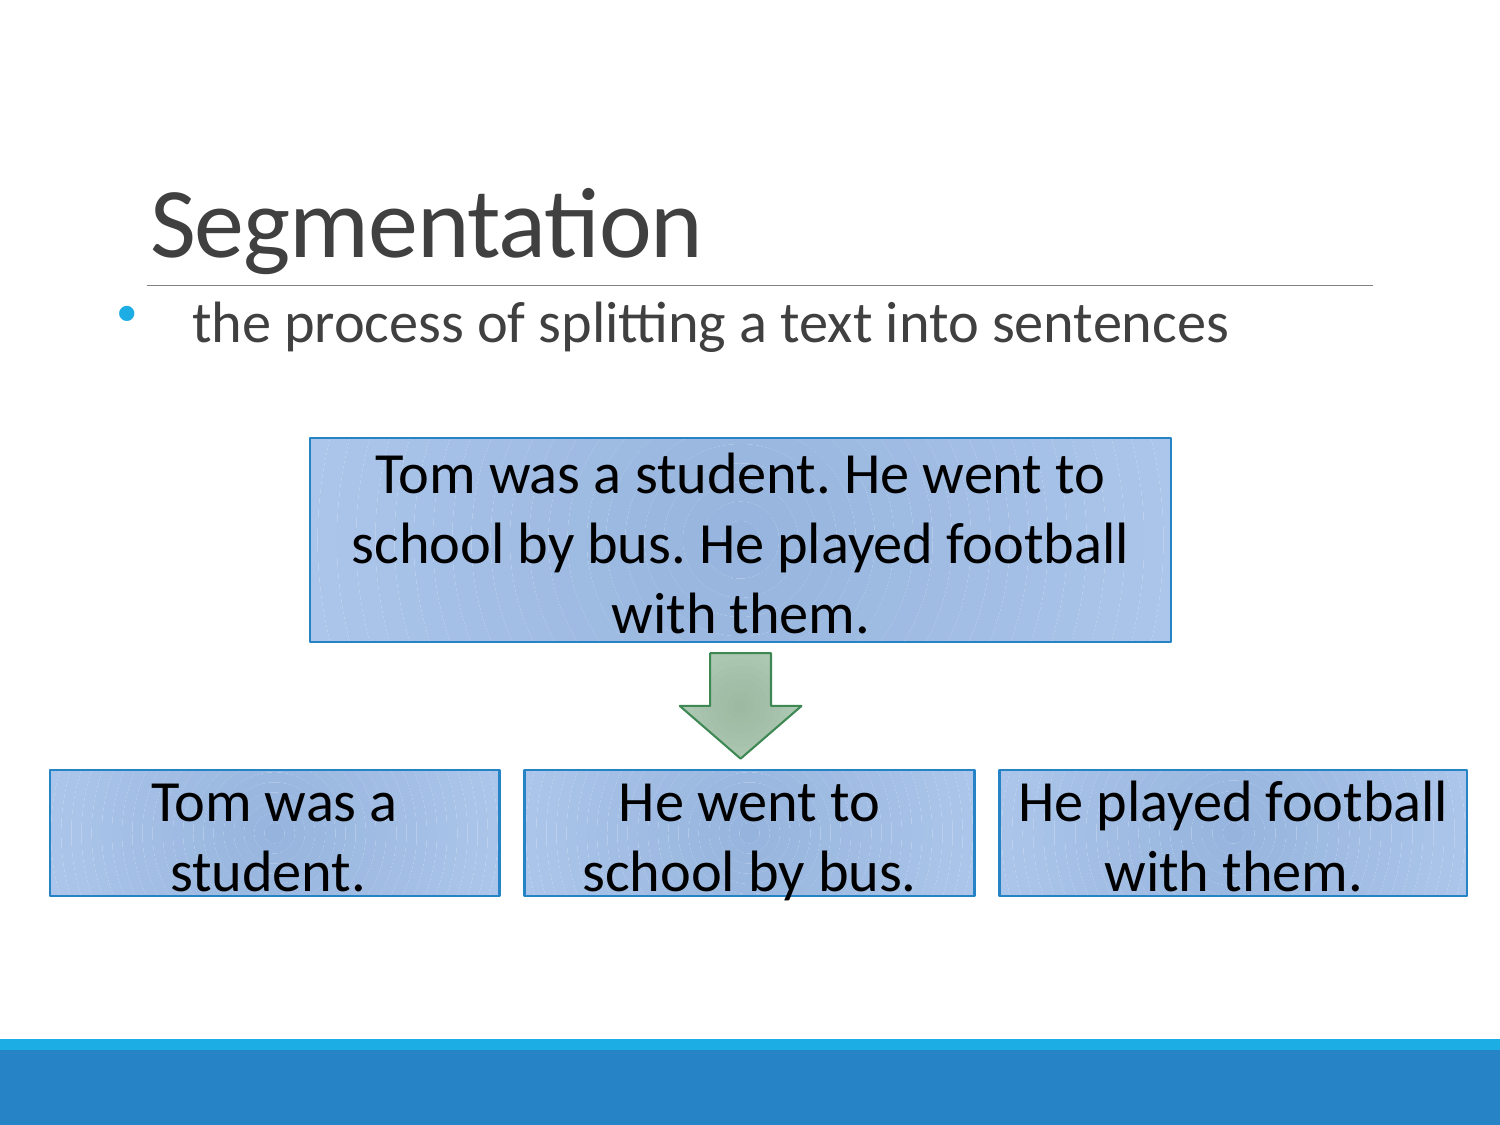

# Segmentation
the process of splitting a text into sentences

Tom was a student. He went to school by bus. He played football with them.

He went to school by bus.
He played football with them.
Tom was a student.